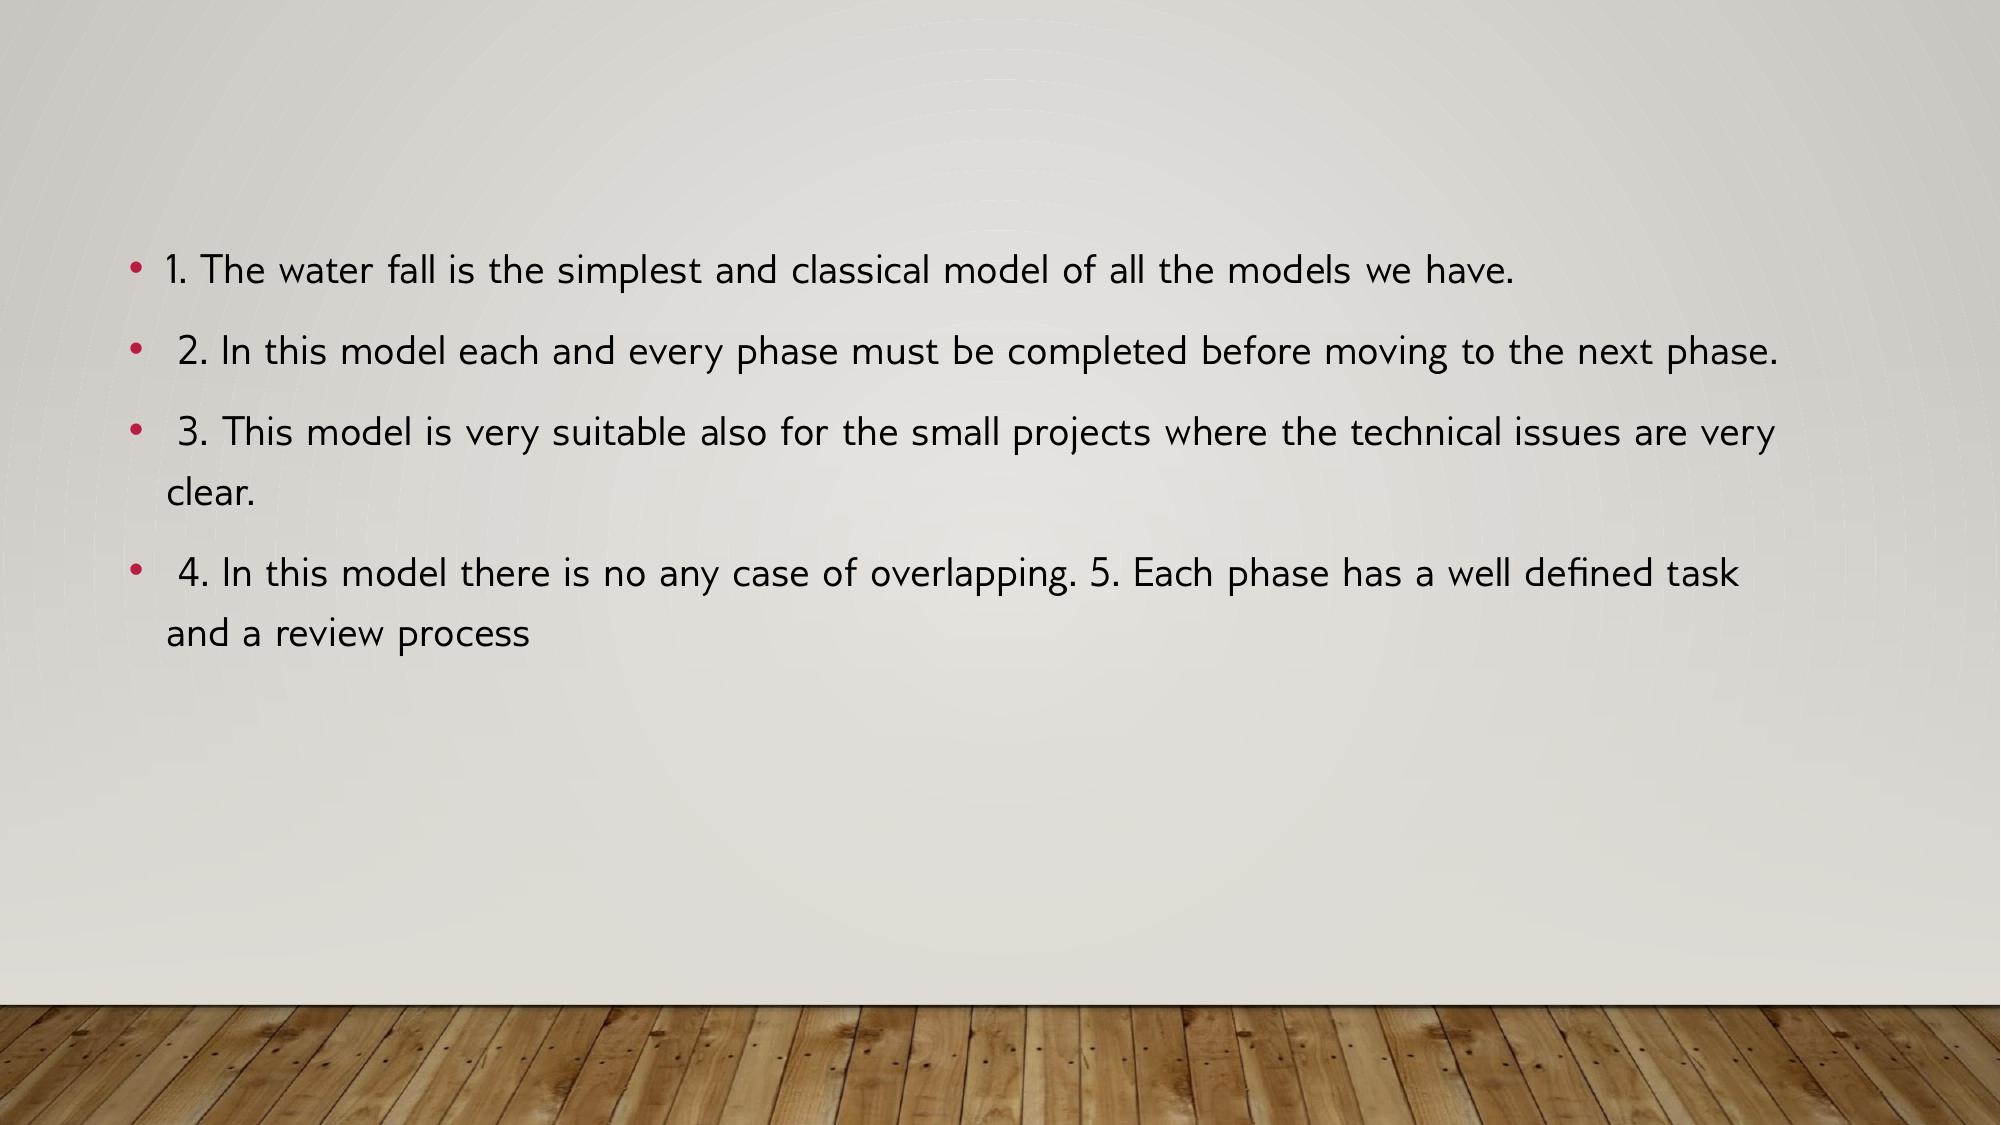

#
1. The water fall is the simplest and classical model of all the models we have.
 2. In this model each and every phase must be completed before moving to the next phase.
 3. This model is very suitable also for the small projects where the technical issues are very clear.
 4. In this model there is no any case of overlapping. 5. Each phase has a well defined task and a review process